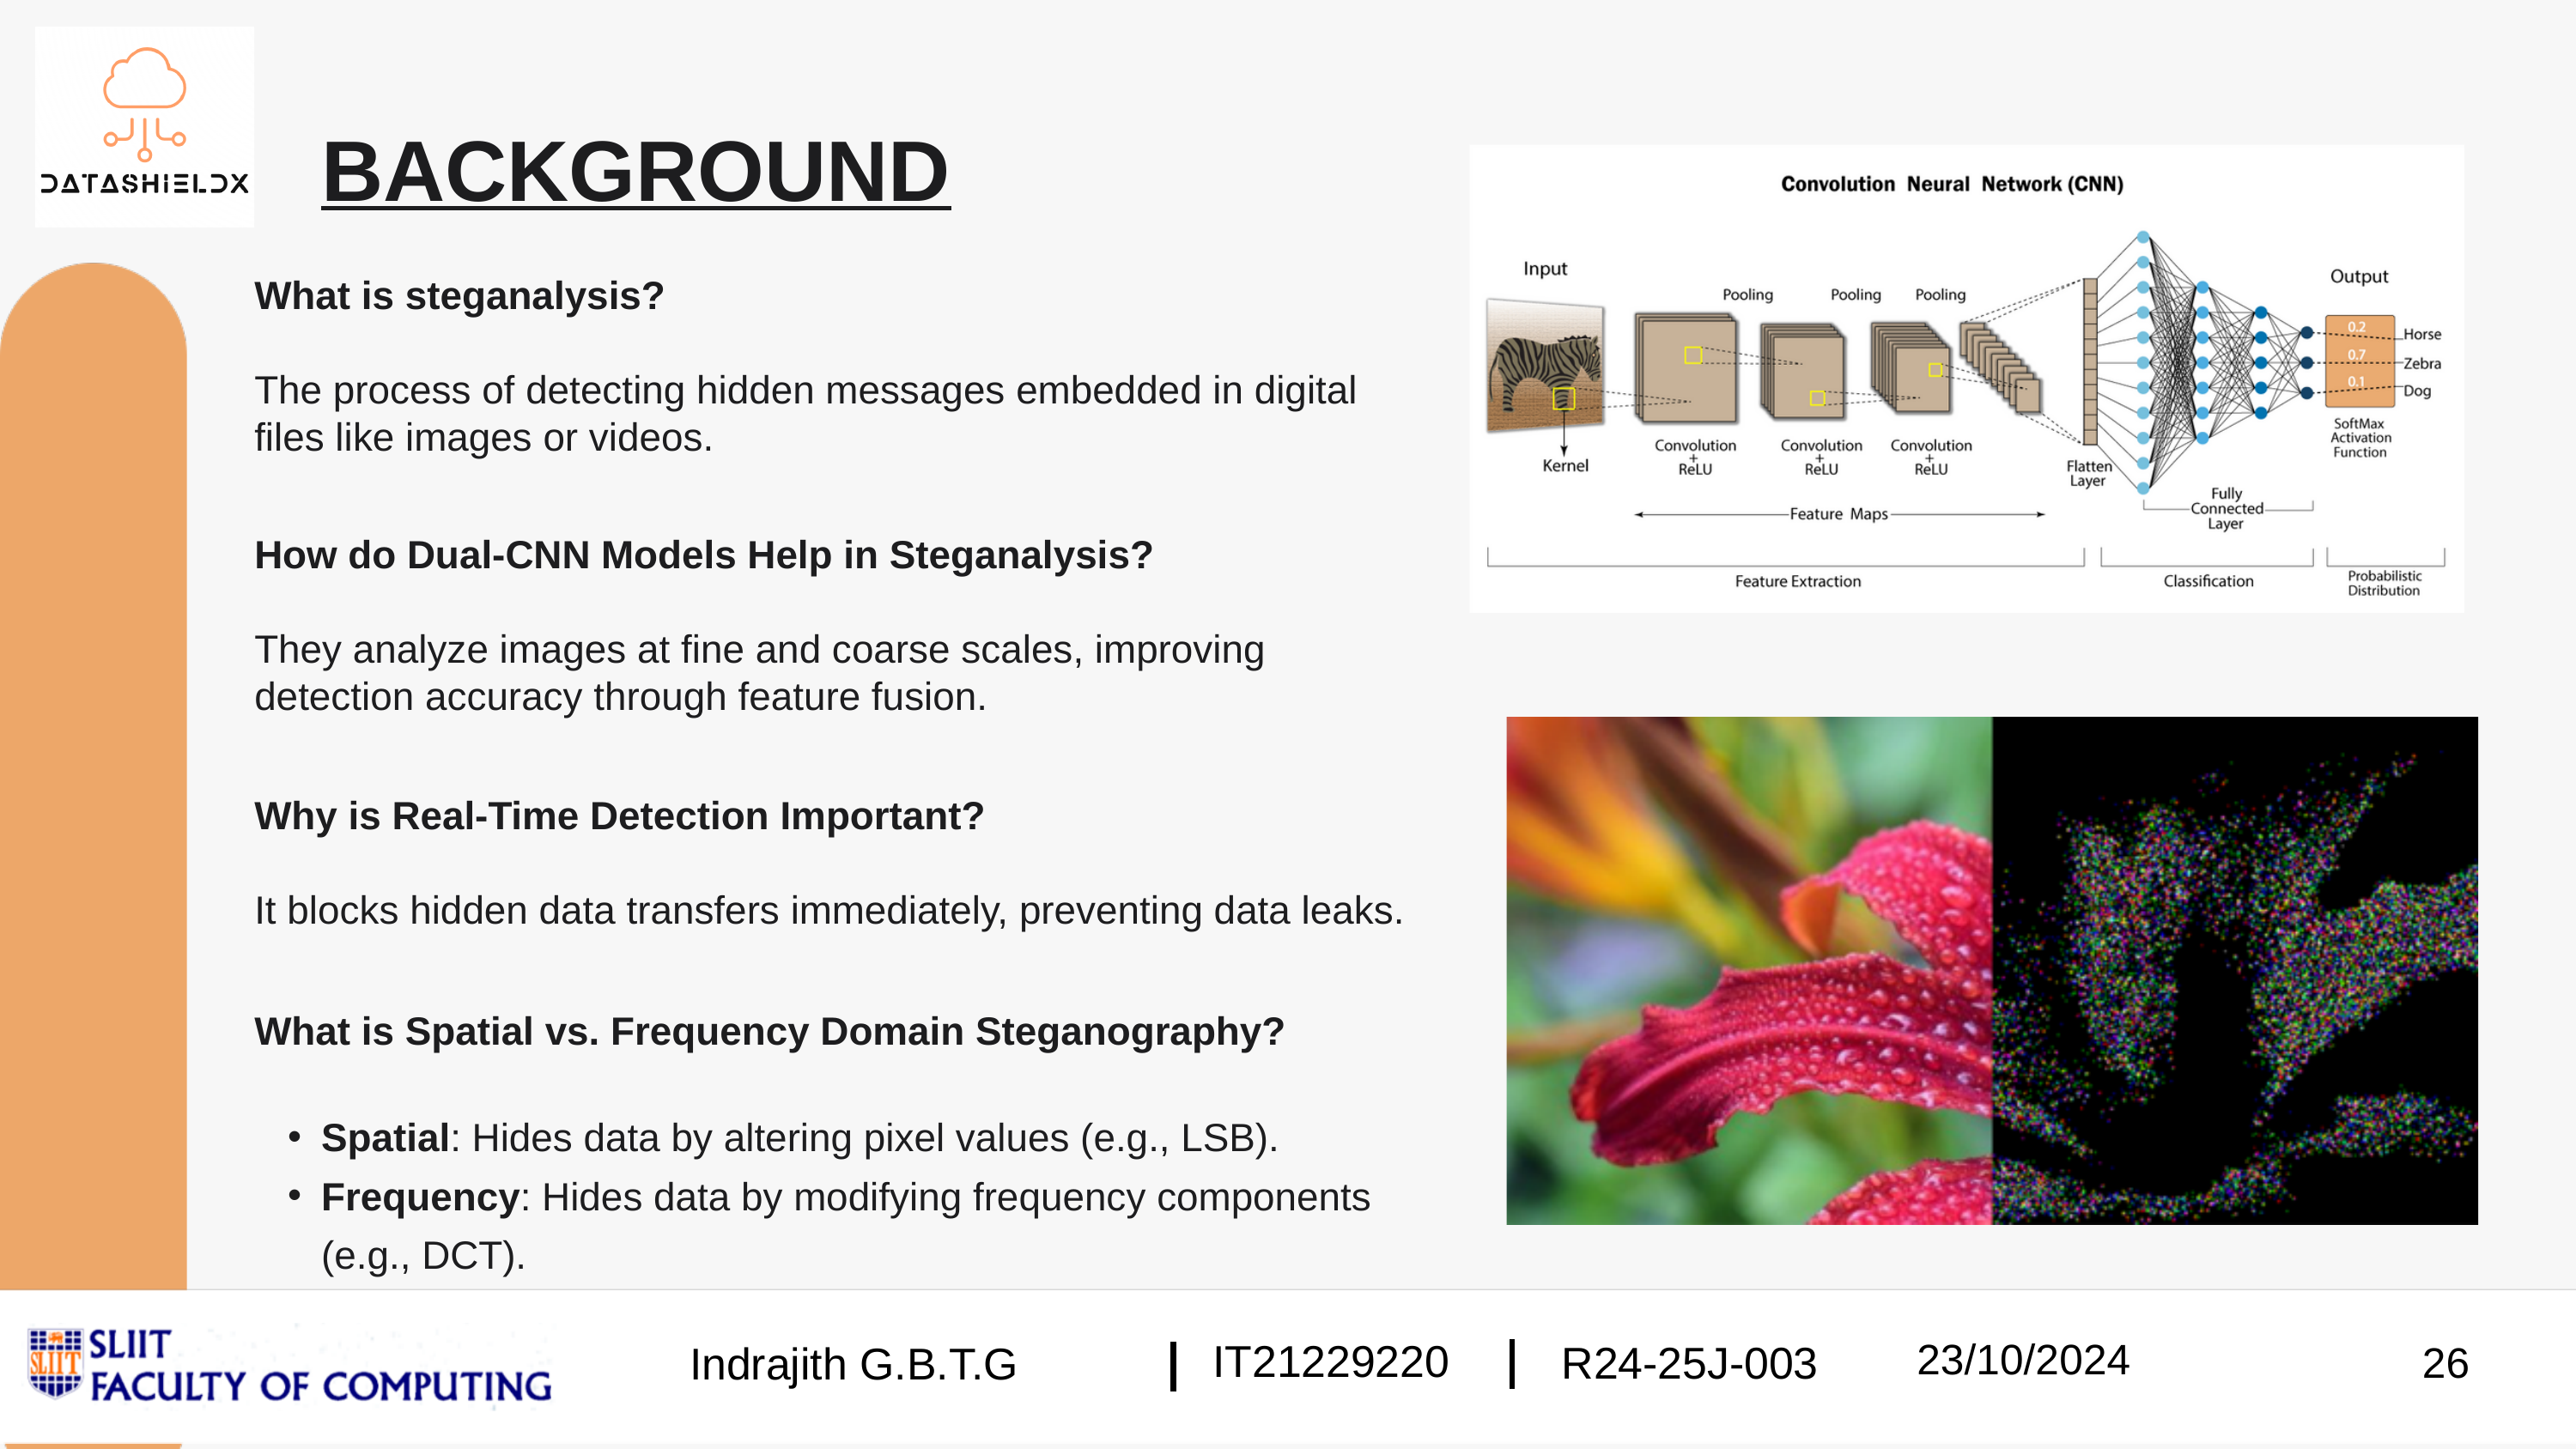

BACKGROUND

What is steganalysis?

The process of detecting hidden messages embedded in digital files like images or videos.
How do Dual-CNN Models Help in Steganalysis?

They analyze images at fine and coarse scales, improving detection accuracy through feature fusion.

Why is Real-Time Detection Important?

It blocks hidden data transfers immediately, preventing data leaks.
What is Spatial vs. Frequency Domain Steganography?

Spatial: Hides data by altering pixel values (e.g., LSB).
Frequency: Hides data by modifying frequency components (e.g., DCT).

23/10/2024
IT21229220
R24-25J-003
Indrajith G.B.T.G
26